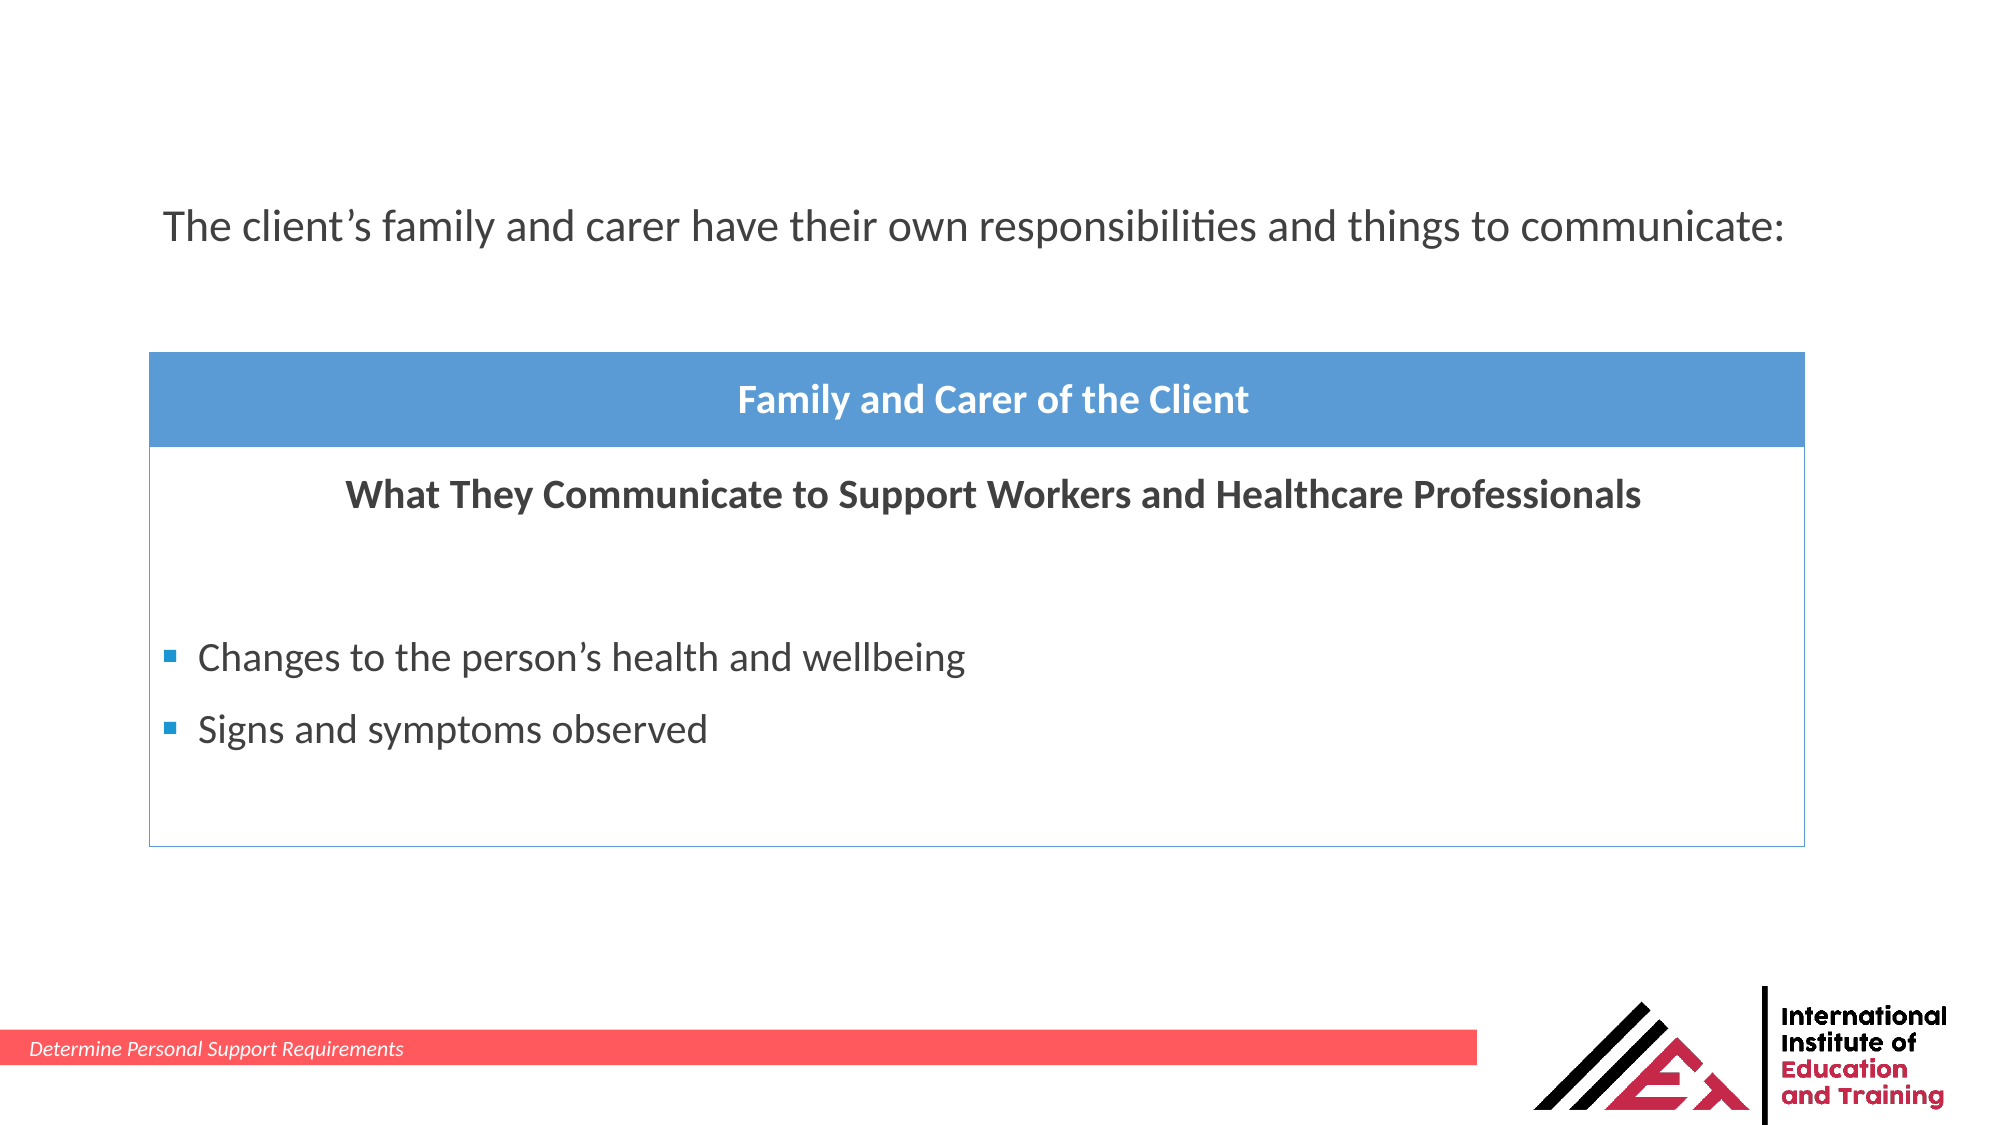

The client’s family and carer have their own responsibilities and things to communicate:
| Family and Carer of the Client |
| --- |
| What They Communicate to Support Workers and Healthcare Professionals |
| Changes to the person’s health and wellbeing Signs and symptoms observed |
Determine Personal Support Requirements